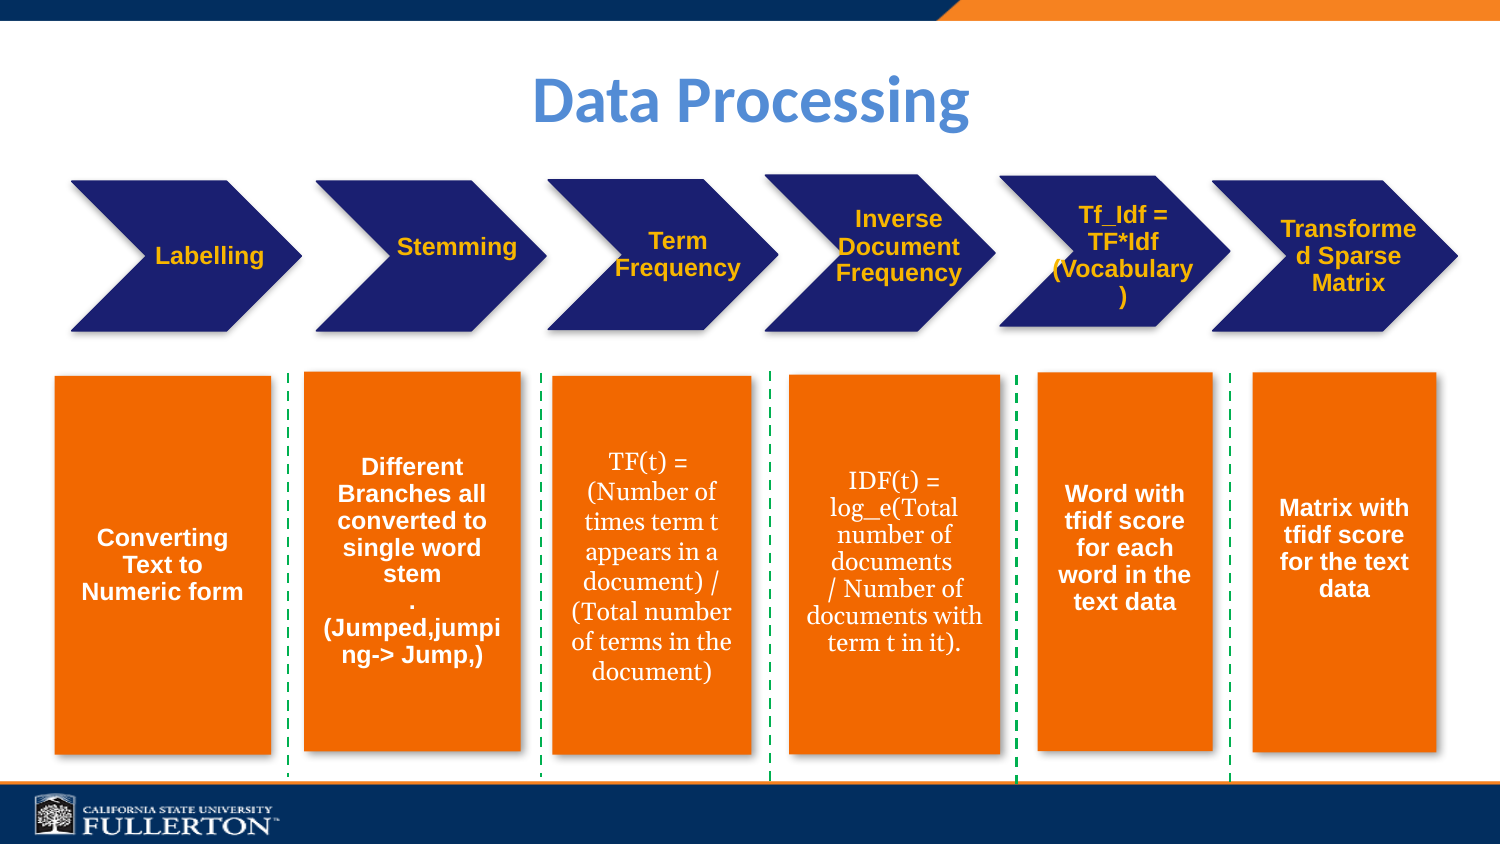

Data Processing

Tf_Idf = TF*Idf
(Vocabulary)

Transformed Sparse Matrix

Stemming
Inverse Document Frequency
Term Frequency
Labelling
Different Branches all converted to single word stem
.(Jumped,jumping-> Jump,)
Word with tfidf score for each word in the text data

Matrix with tfidf score for the text data

IDF(t) = log_e(Total number of documents
/ Number of documents with term t in it).

Converting Text to Numeric form
TF(t) =
(Number of times term t appears in a document) / (Total number of terms in the document)